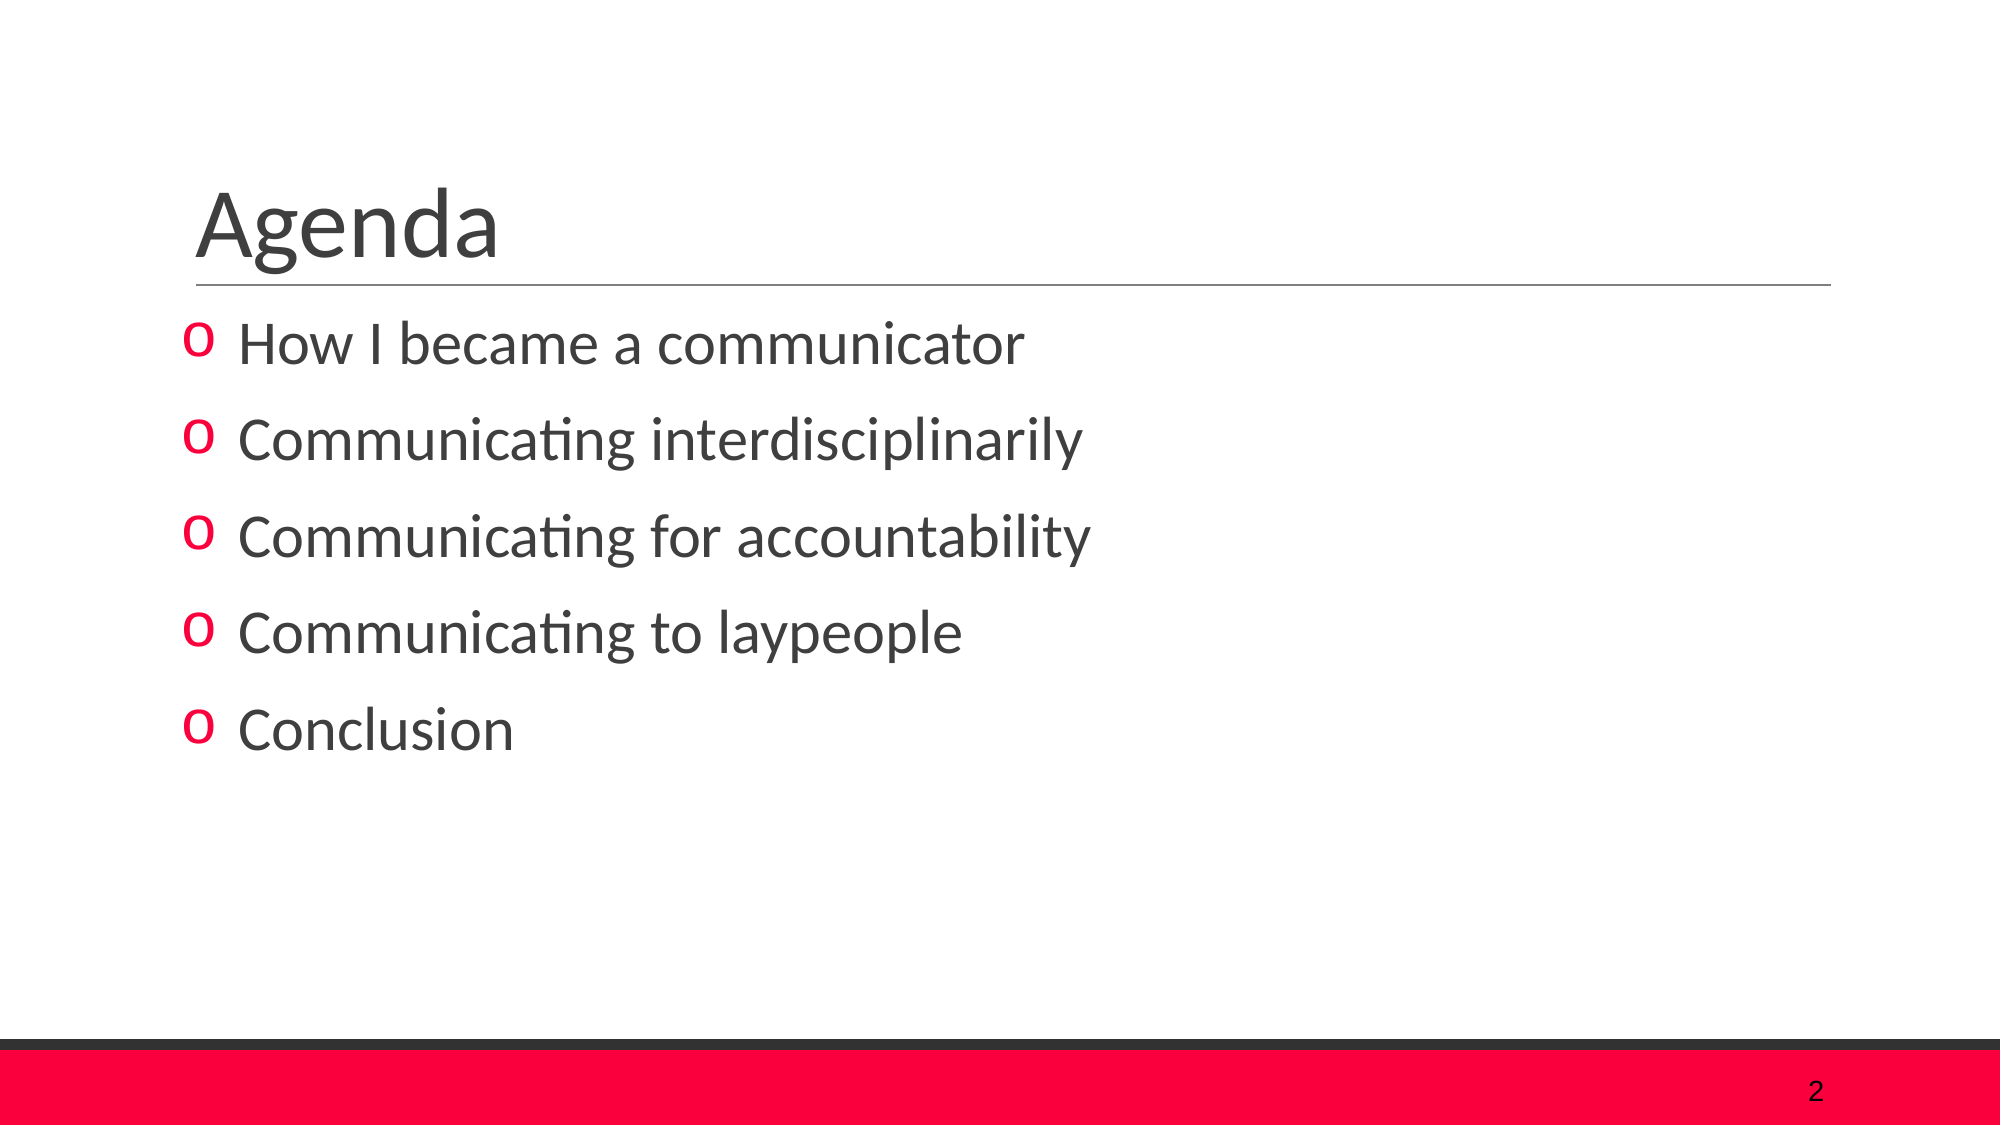

# Agenda
How I became a communicator
Communicating interdisciplinarily
Communicating for accountability
Communicating to laypeople
Conclusion

2